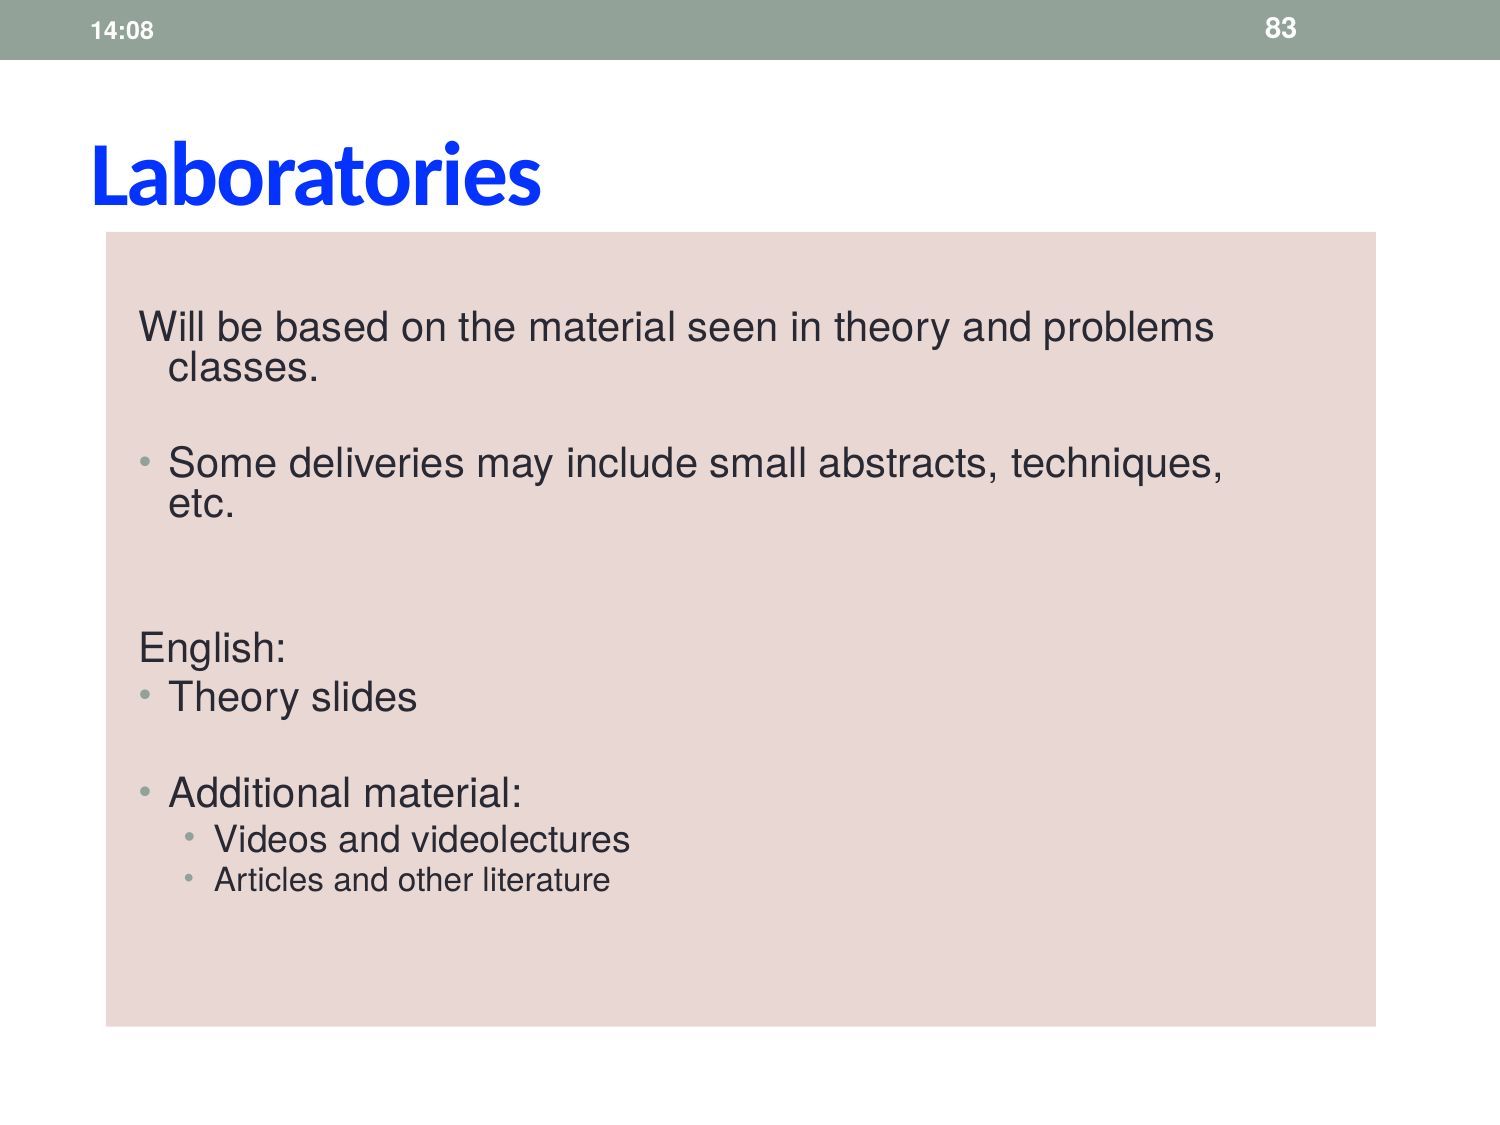

Laboratories
14:08
83

Will be based on the material seen in theory and problems classes.

Some deliveries may include small abstracts, techniques, etc.

English:
Theory slides

Additional material:
Videos and videolectures
Articles and other literature